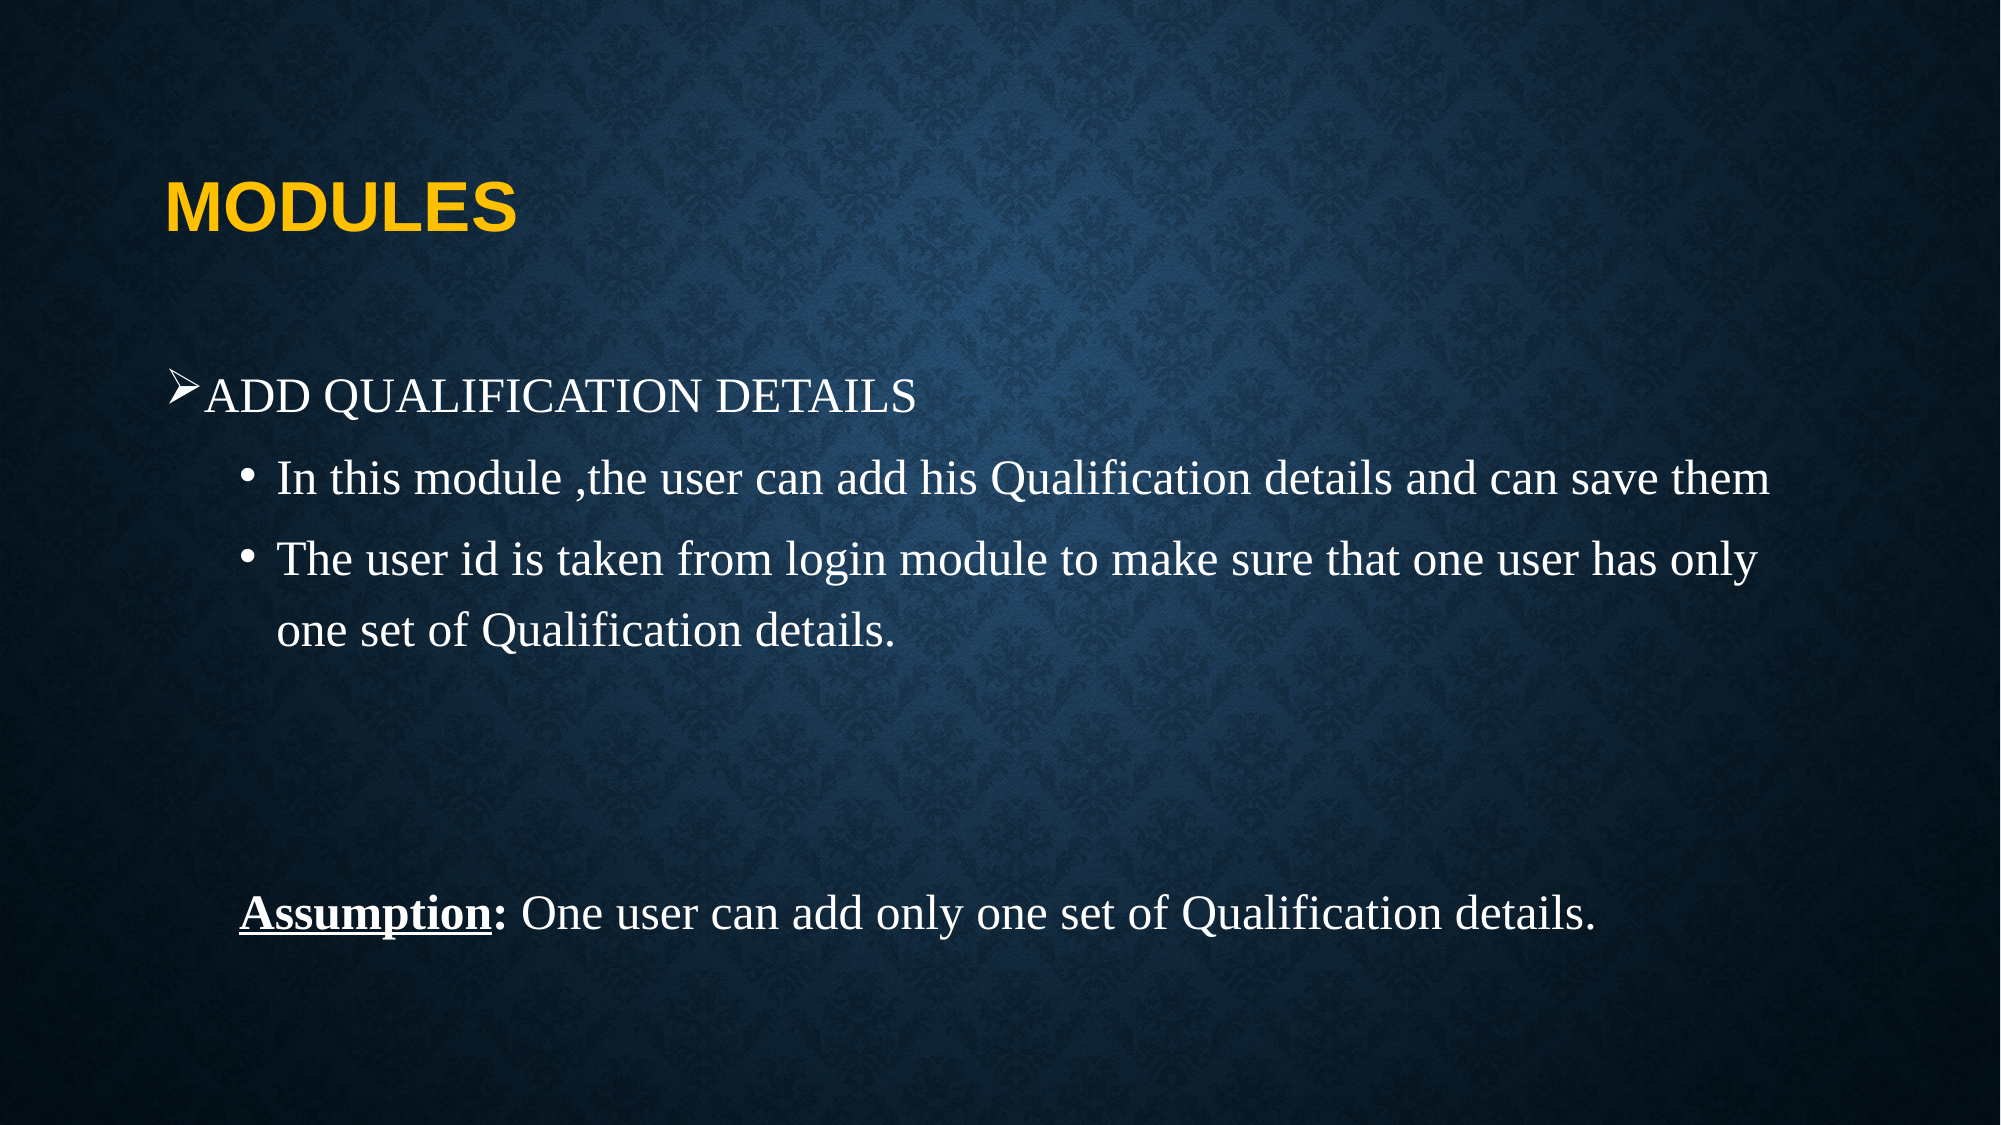

# MODULES
ADD QUALIFICATION DETAILS
In this module ,the user can add his Qualification details and can save them
The user id is taken from login module to make sure that one user has only one set of Qualification details.

Assumption: One user can add only one set of Qualification details.